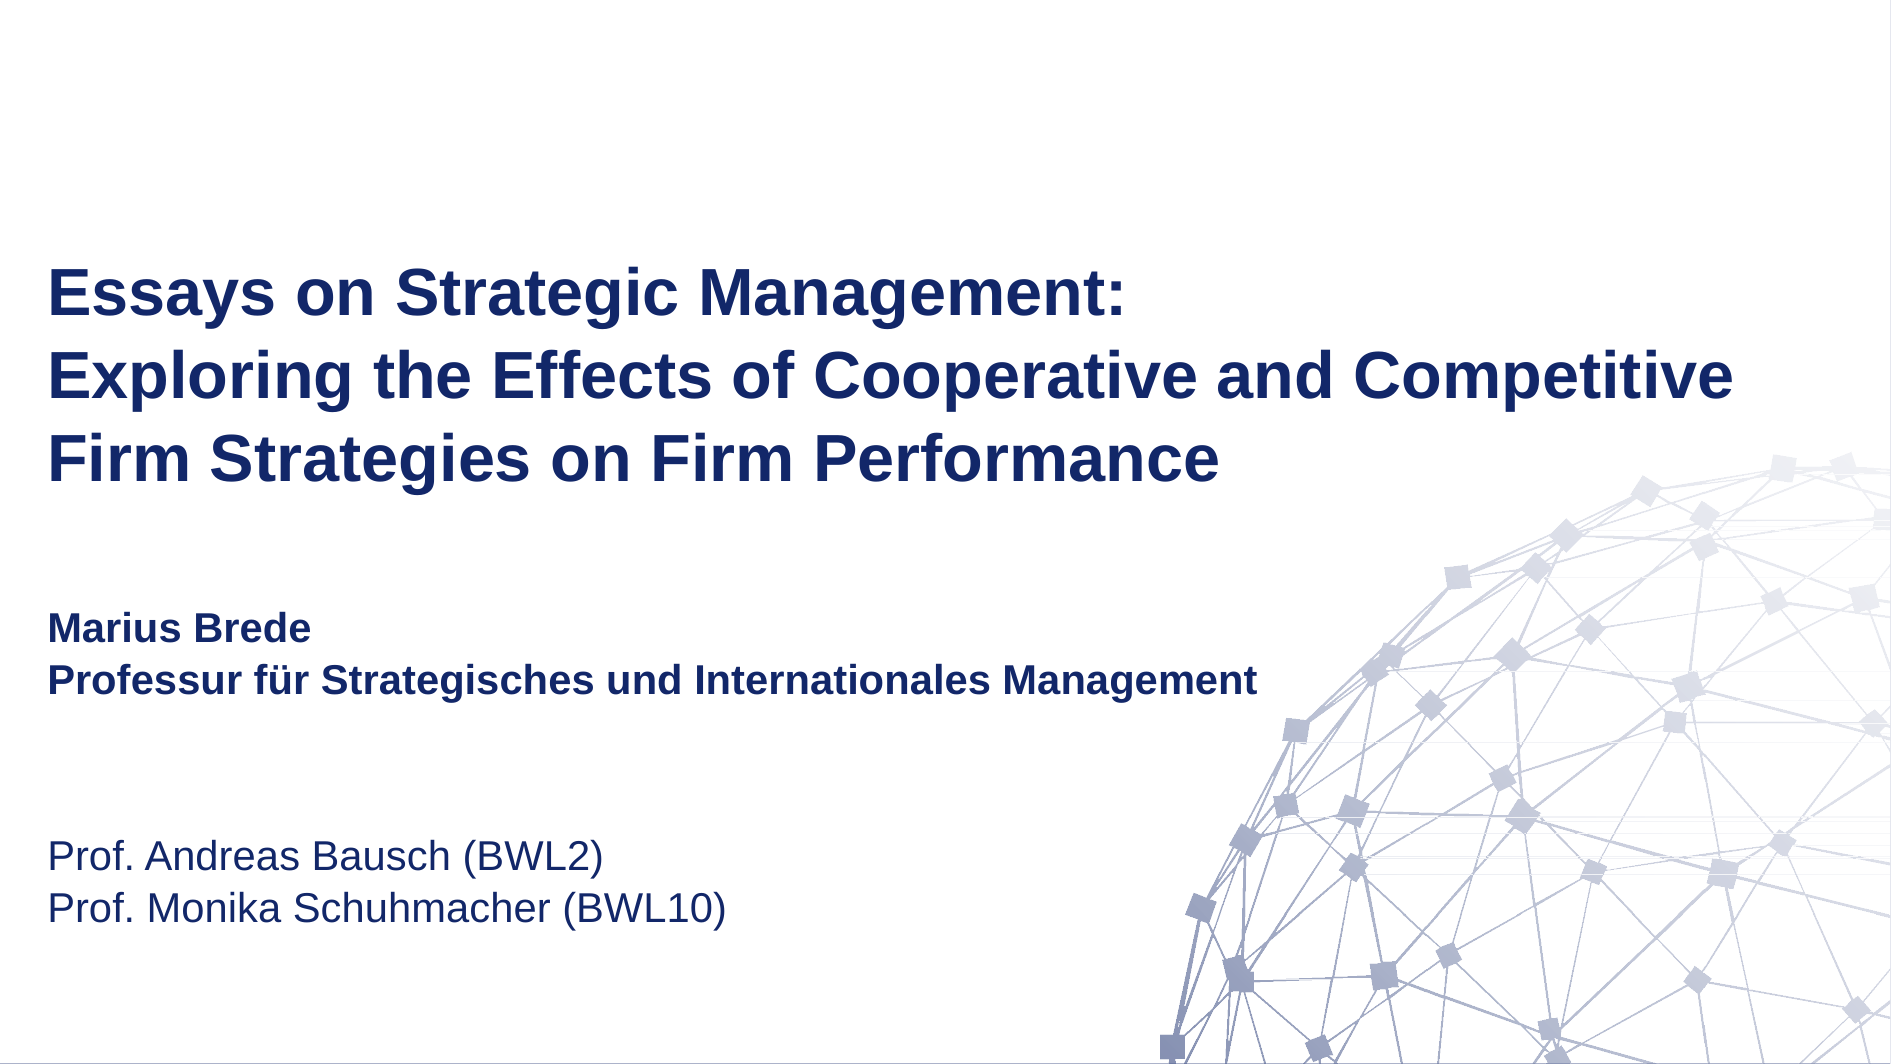

Essays on Strategic Management:
Exploring the Effects of Cooperative and Competitive Firm Strategies on Firm Performance

Marius Brede
Professur für Strategisches und Internationales Management

Prof. Andreas Bausch (BWL2)
Prof. Monika Schuhmacher (BWL10)